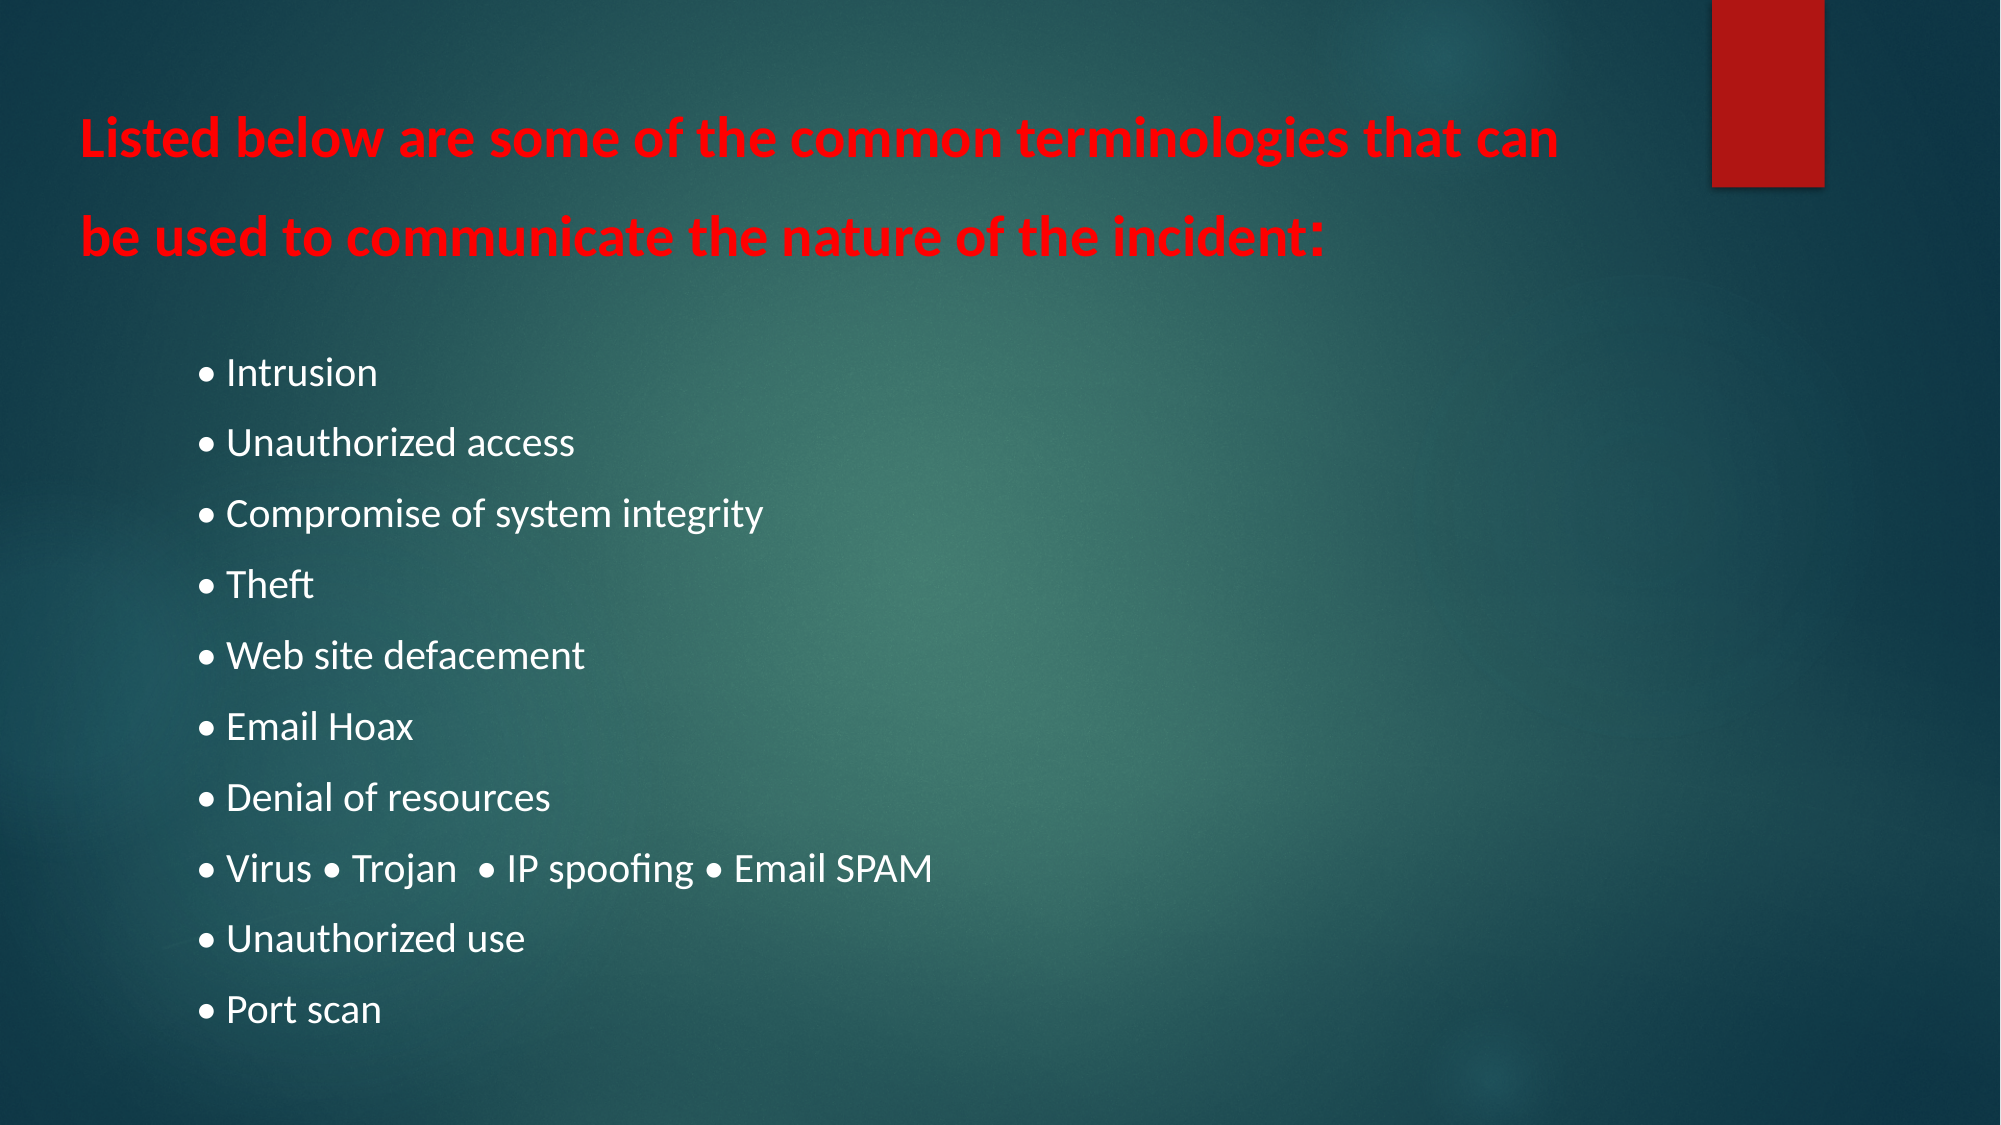

# Listed below are some of the common terminologies that can be used to communicate the nature of the incident:
• Intrusion
• Unauthorized access
• Compromise of system integrity
• Theft
• Web site defacement
• Email Hoax
• Denial of resources
• Virus • Trojan  • IP spoofing • Email SPAM
• Unauthorized use
• Port scan